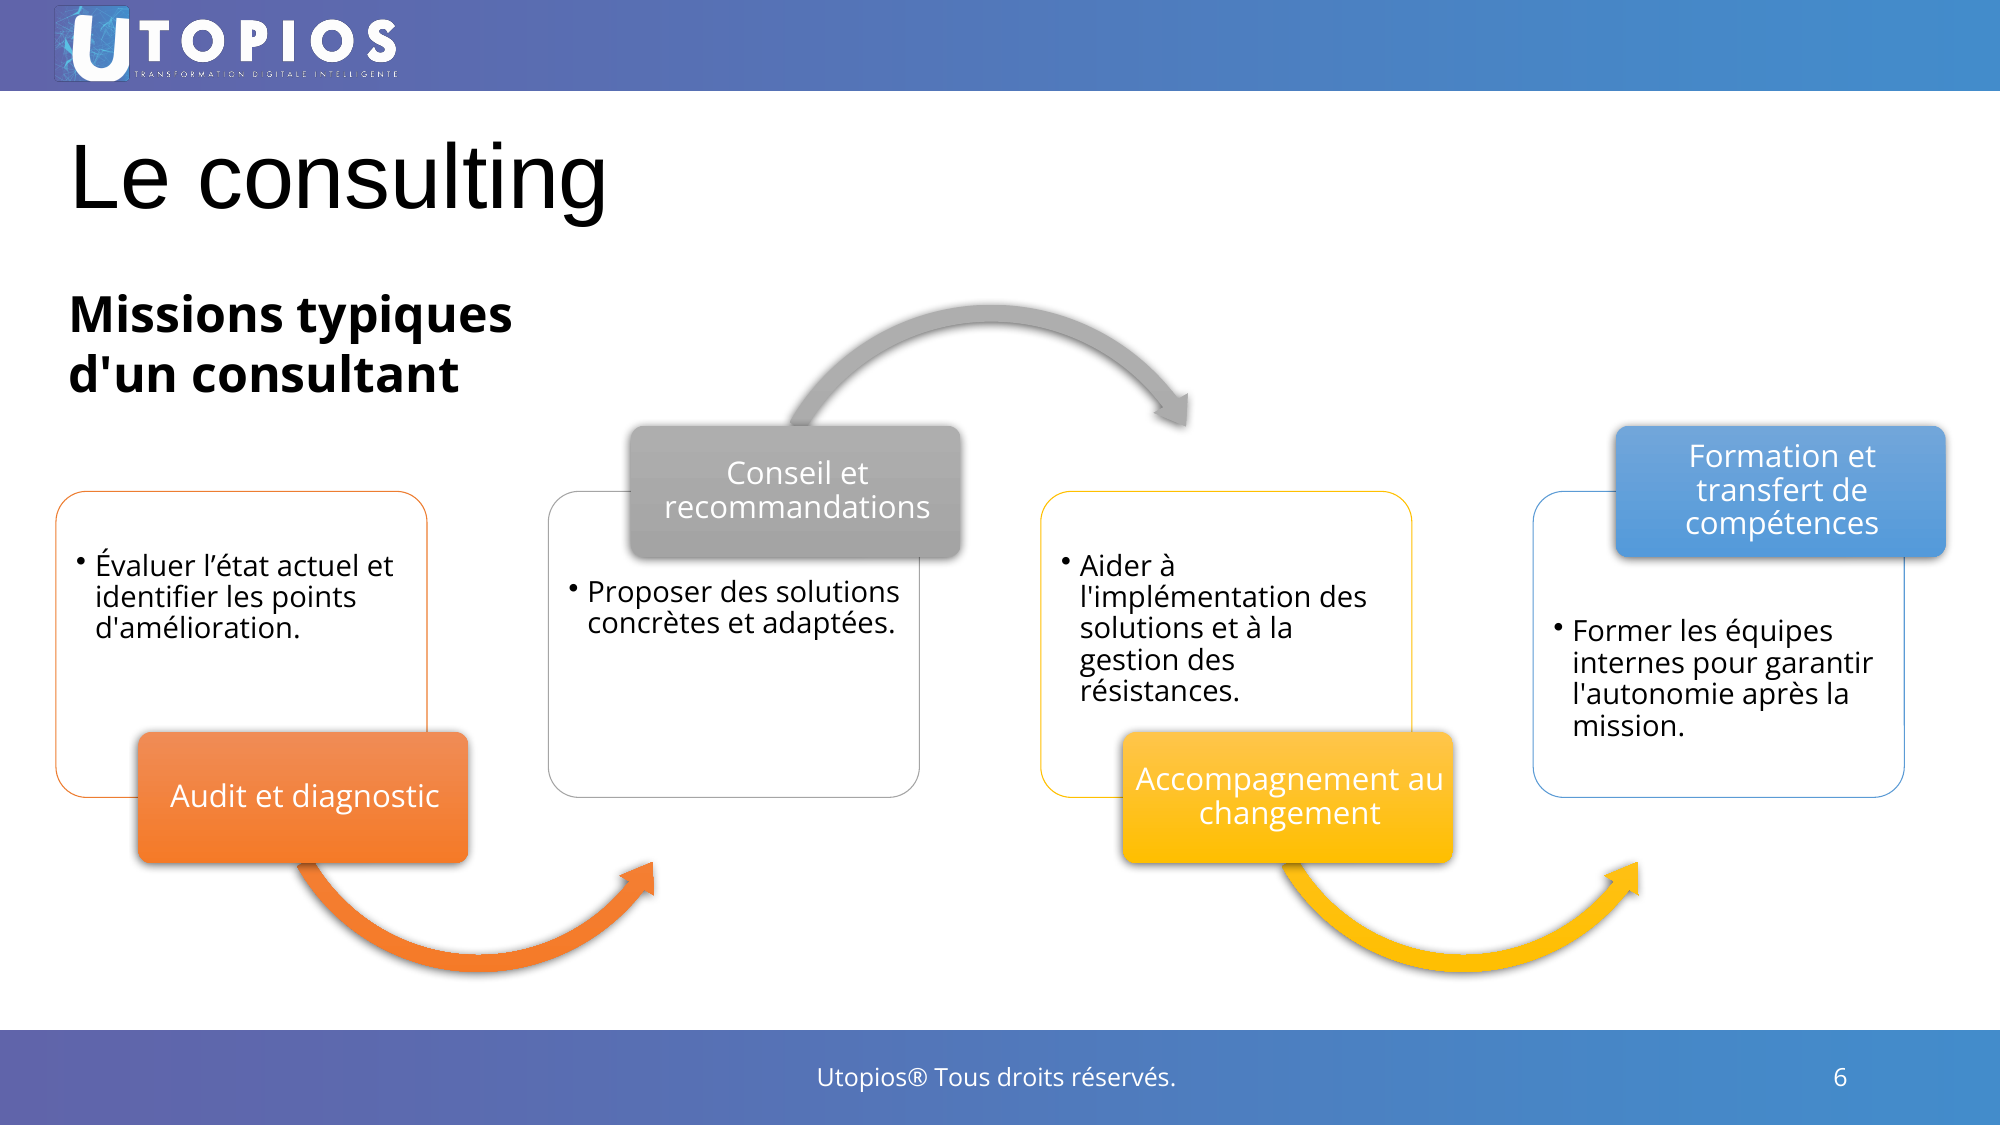

# Le consulting
Missions typiques
d'un consultant

Évaluer l’état actuel et identifier les points d'amélioration.
Audit et diagnostic
Proposer des solutions concrètes et adaptées.
Conseil et recommandations

Aider à l'implémentation des solutions et à la gestion des résistances.
Accompagnement au changement

Former les équipes internes pour garantir l'autonomie après la mission.
Formation et transfert de compétences
Utopios® Tous droits réservés.
6